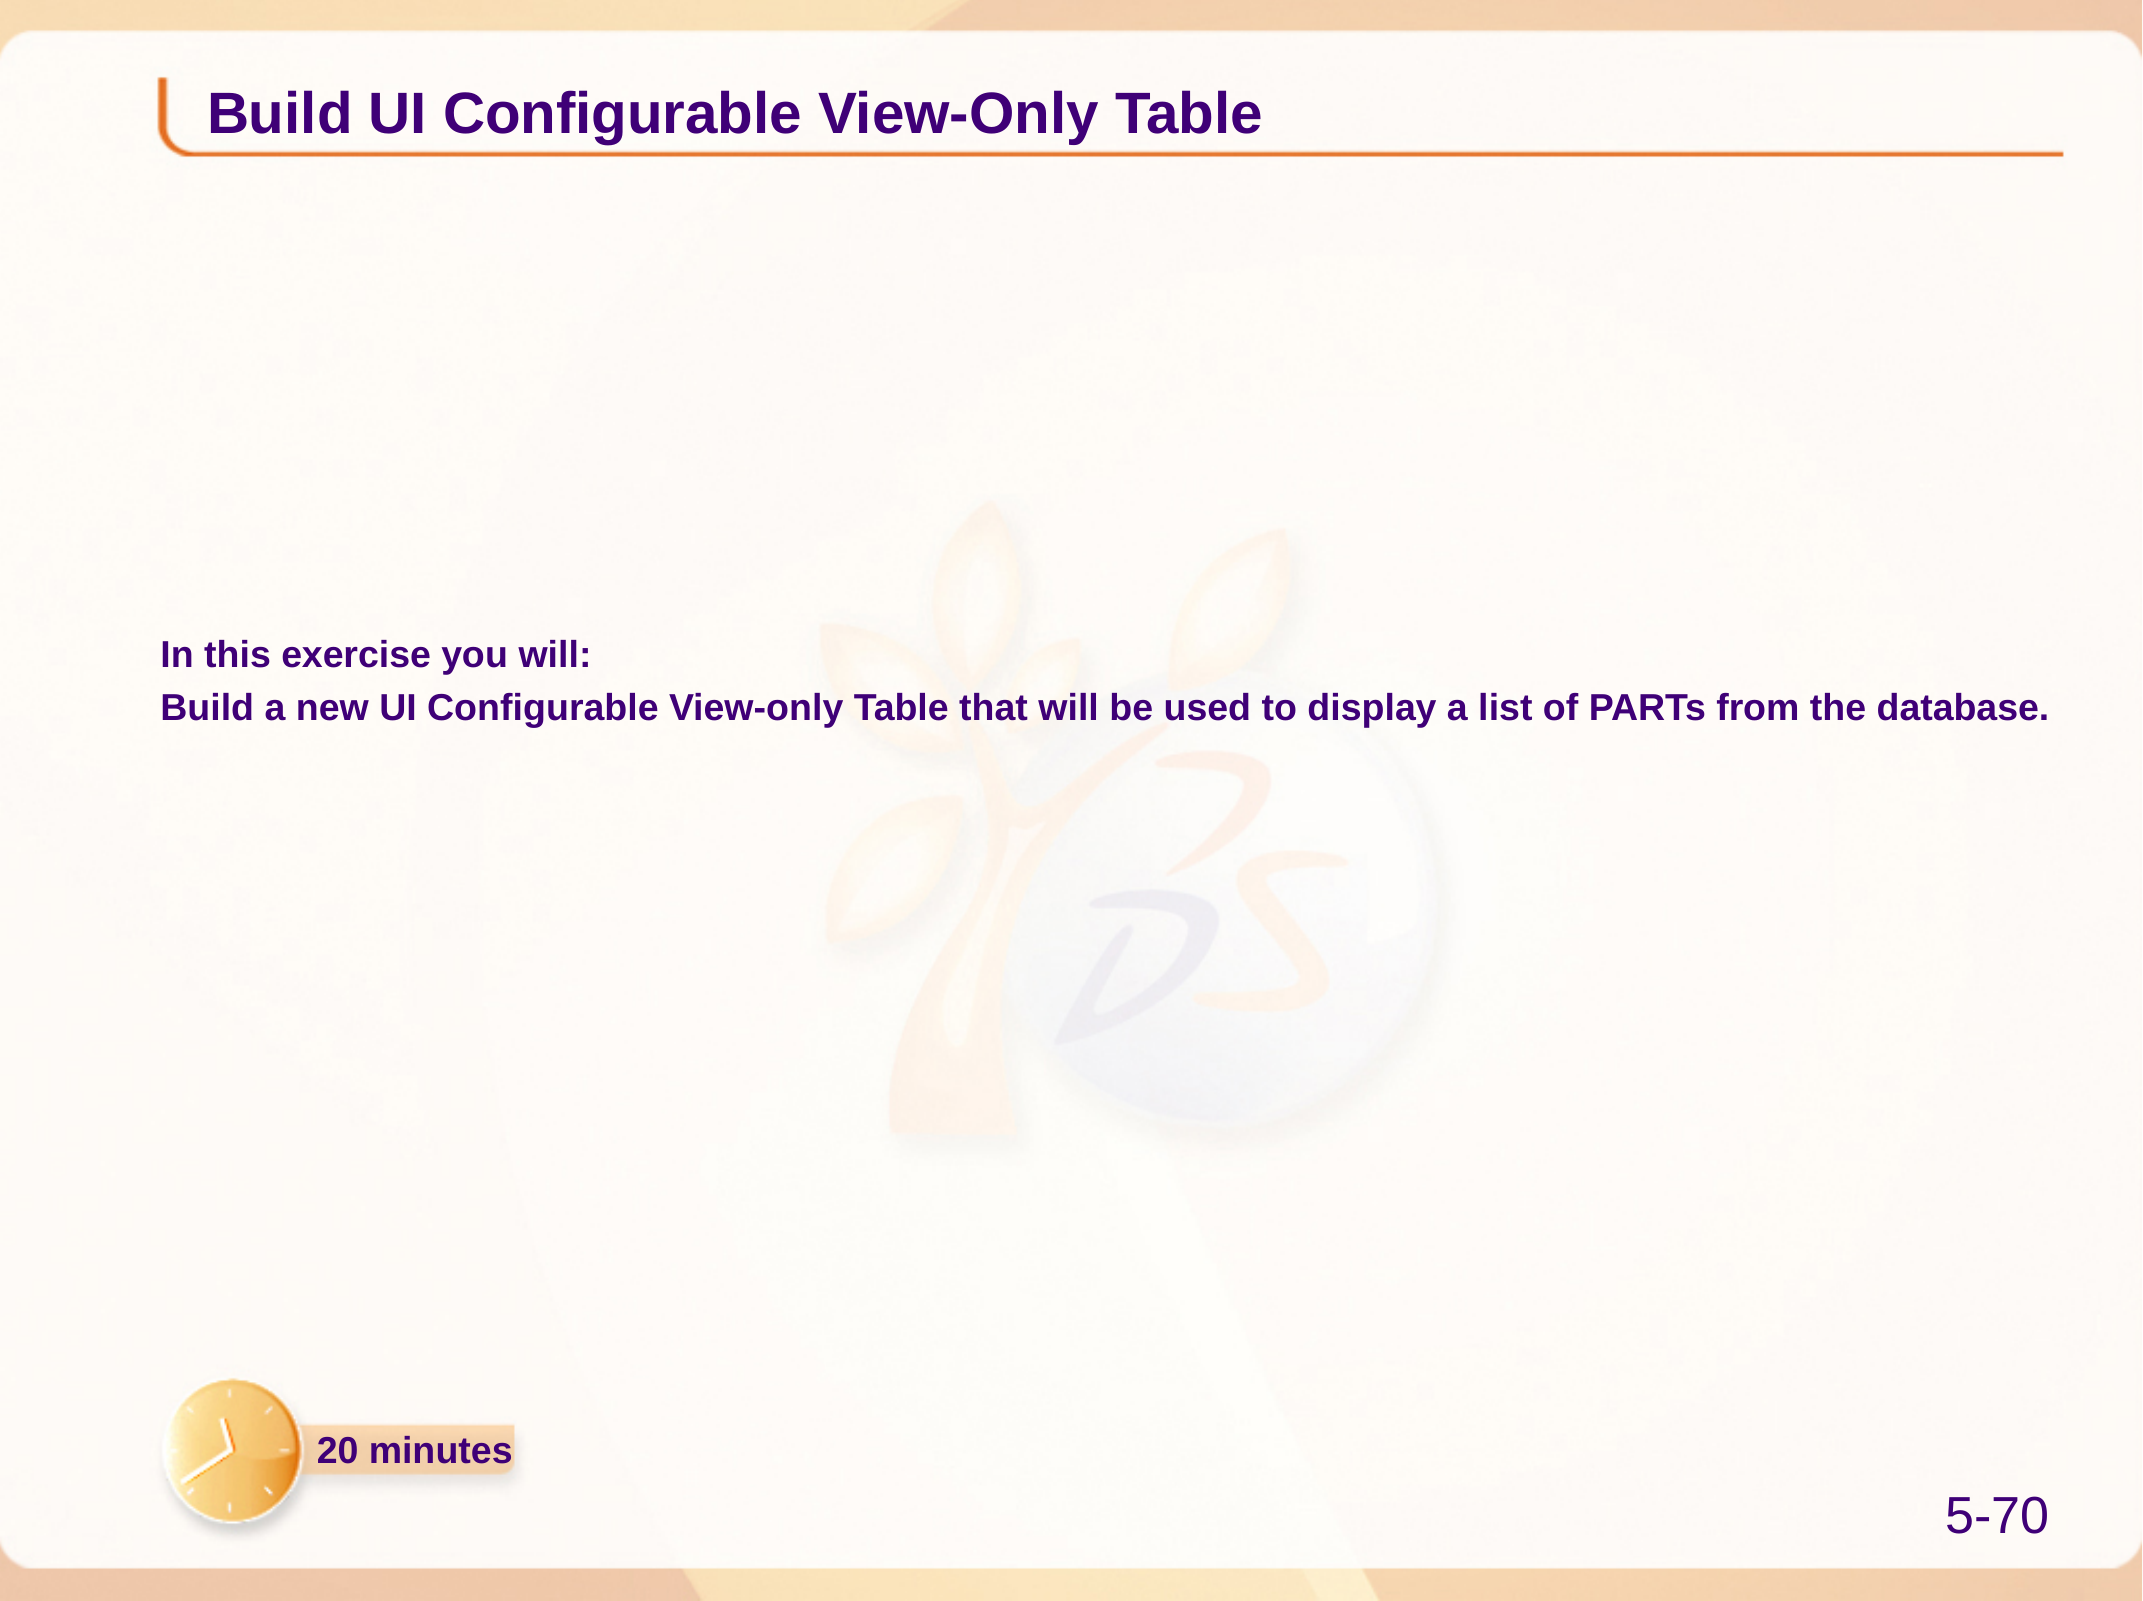

# Build UI Configurable View-Only Table
In this exercise you will:
Build a new UI Configurable View-only Table that will be used to display a list of PARTs from the database.

20 minutes
5-70